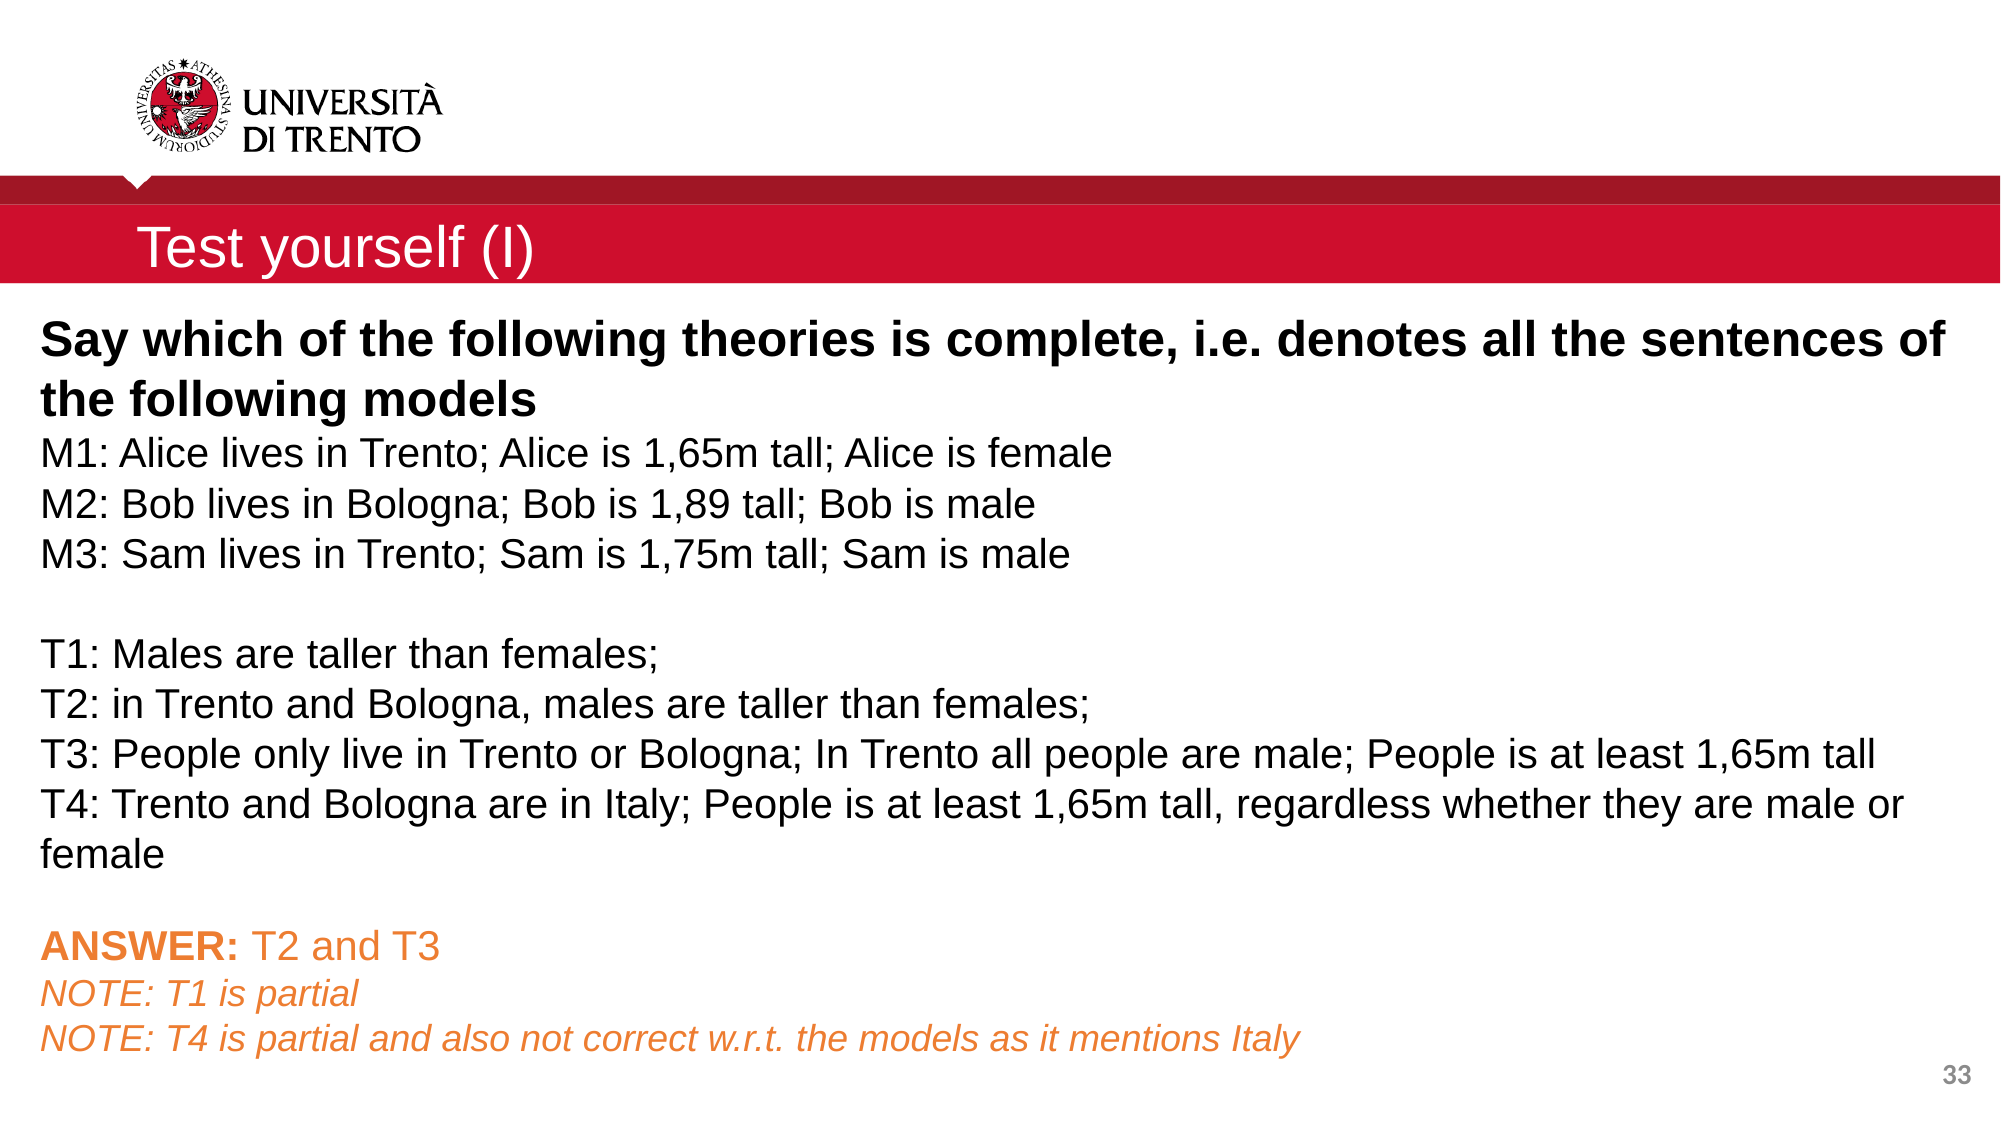

Test yourself (I)
Say which of the following theories is complete, i.e. denotes all the sentences of the following models
M1: Alice lives in Trento; Alice is 1,65m tall; Alice is female
M2: Bob lives in Bologna; Bob is 1,89 tall; Bob is male
M3: Sam lives in Trento; Sam is 1,75m tall; Sam is male

T1: Males are taller than females;
T2: in Trento and Bologna, males are taller than females;
T3: People only live in Trento or Bologna; In Trento all people are male; People is at least 1,65m tall
T4: Trento and Bologna are in Italy; People is at least 1,65m tall, regardless whether they are male or female

ANSWER: T2 and T3
NOTE: T1 is partial
NOTE: T4 is partial and also not correct w.r.t. the models as it mentions Italy
33